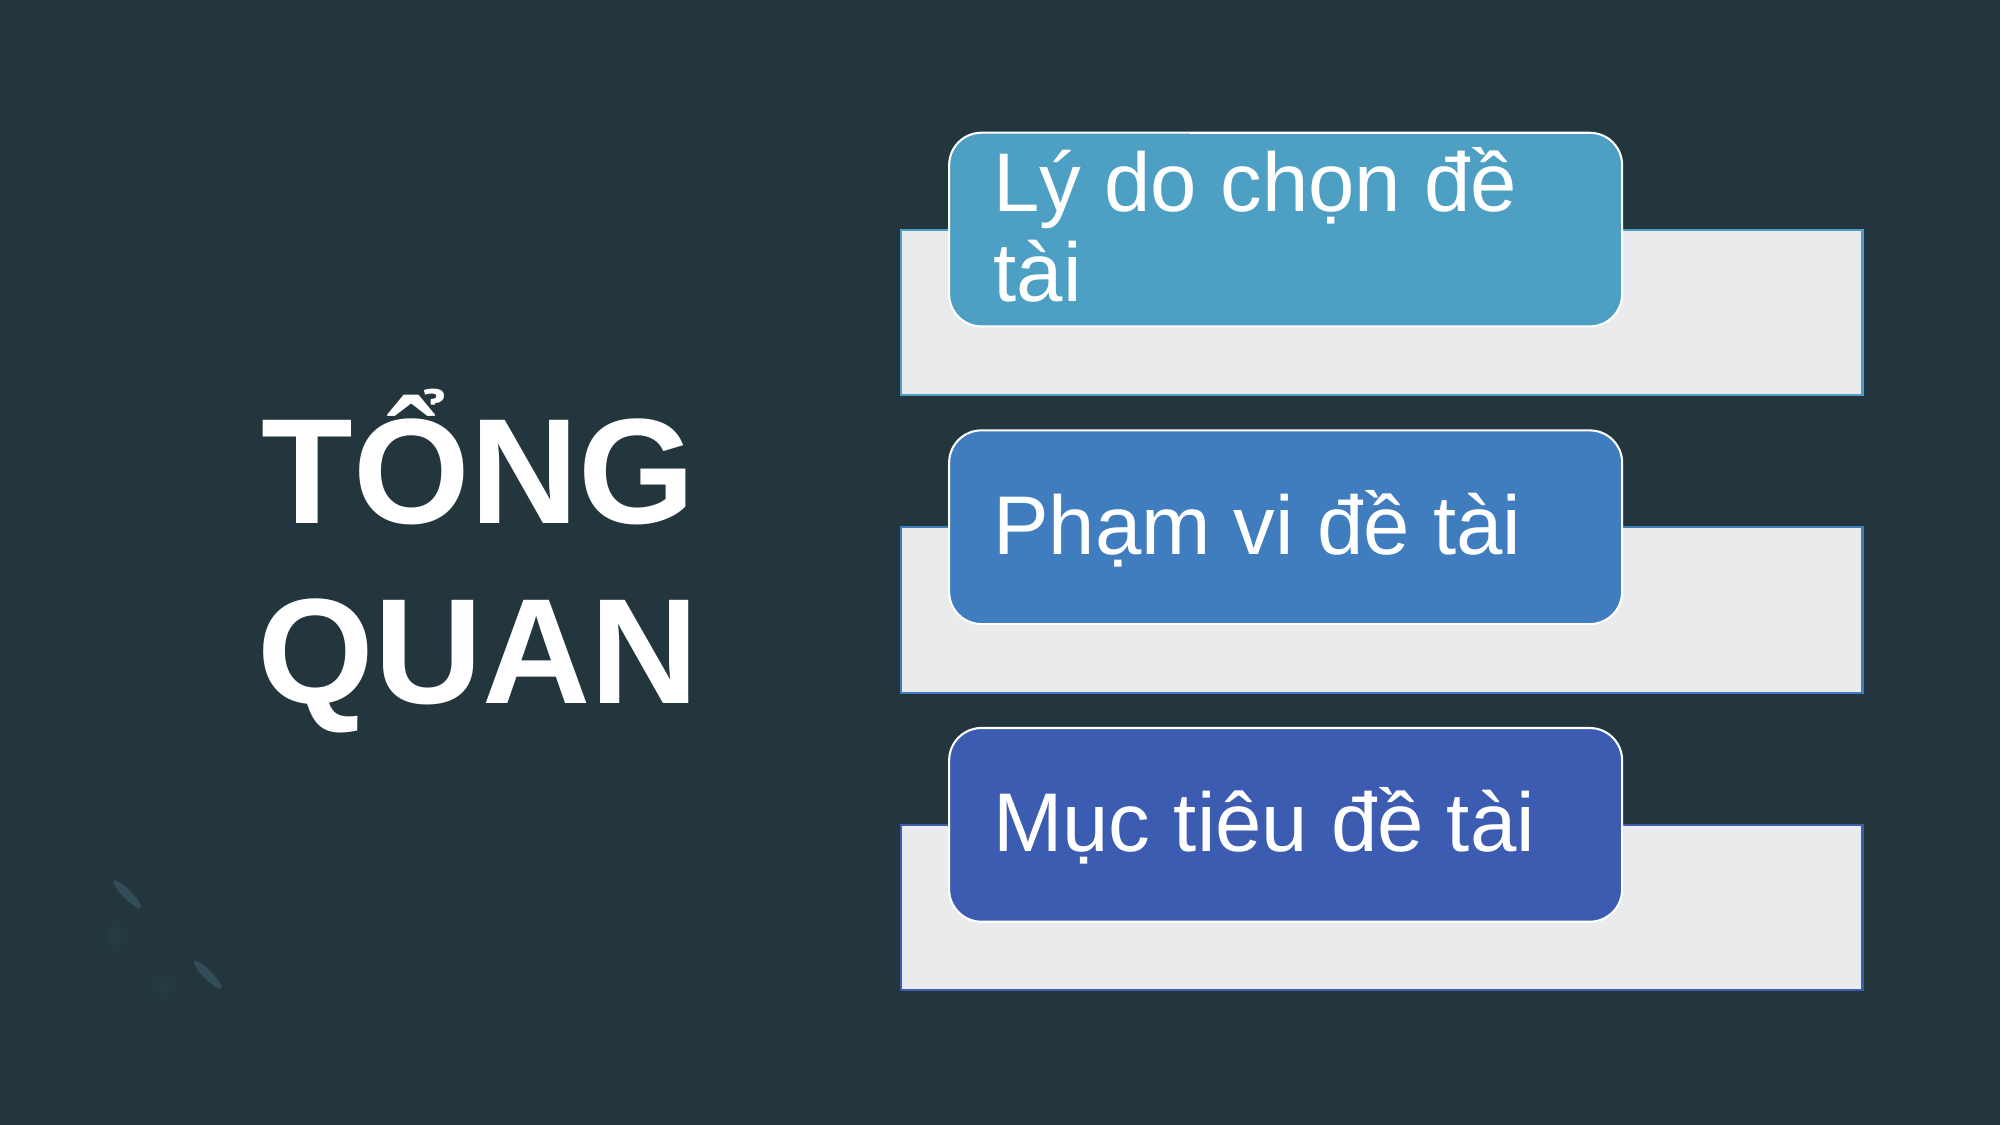

Lý do chọn đề tài
Phạm vi đề tài
Mục tiêu đề tài
# TỔNG QUAN